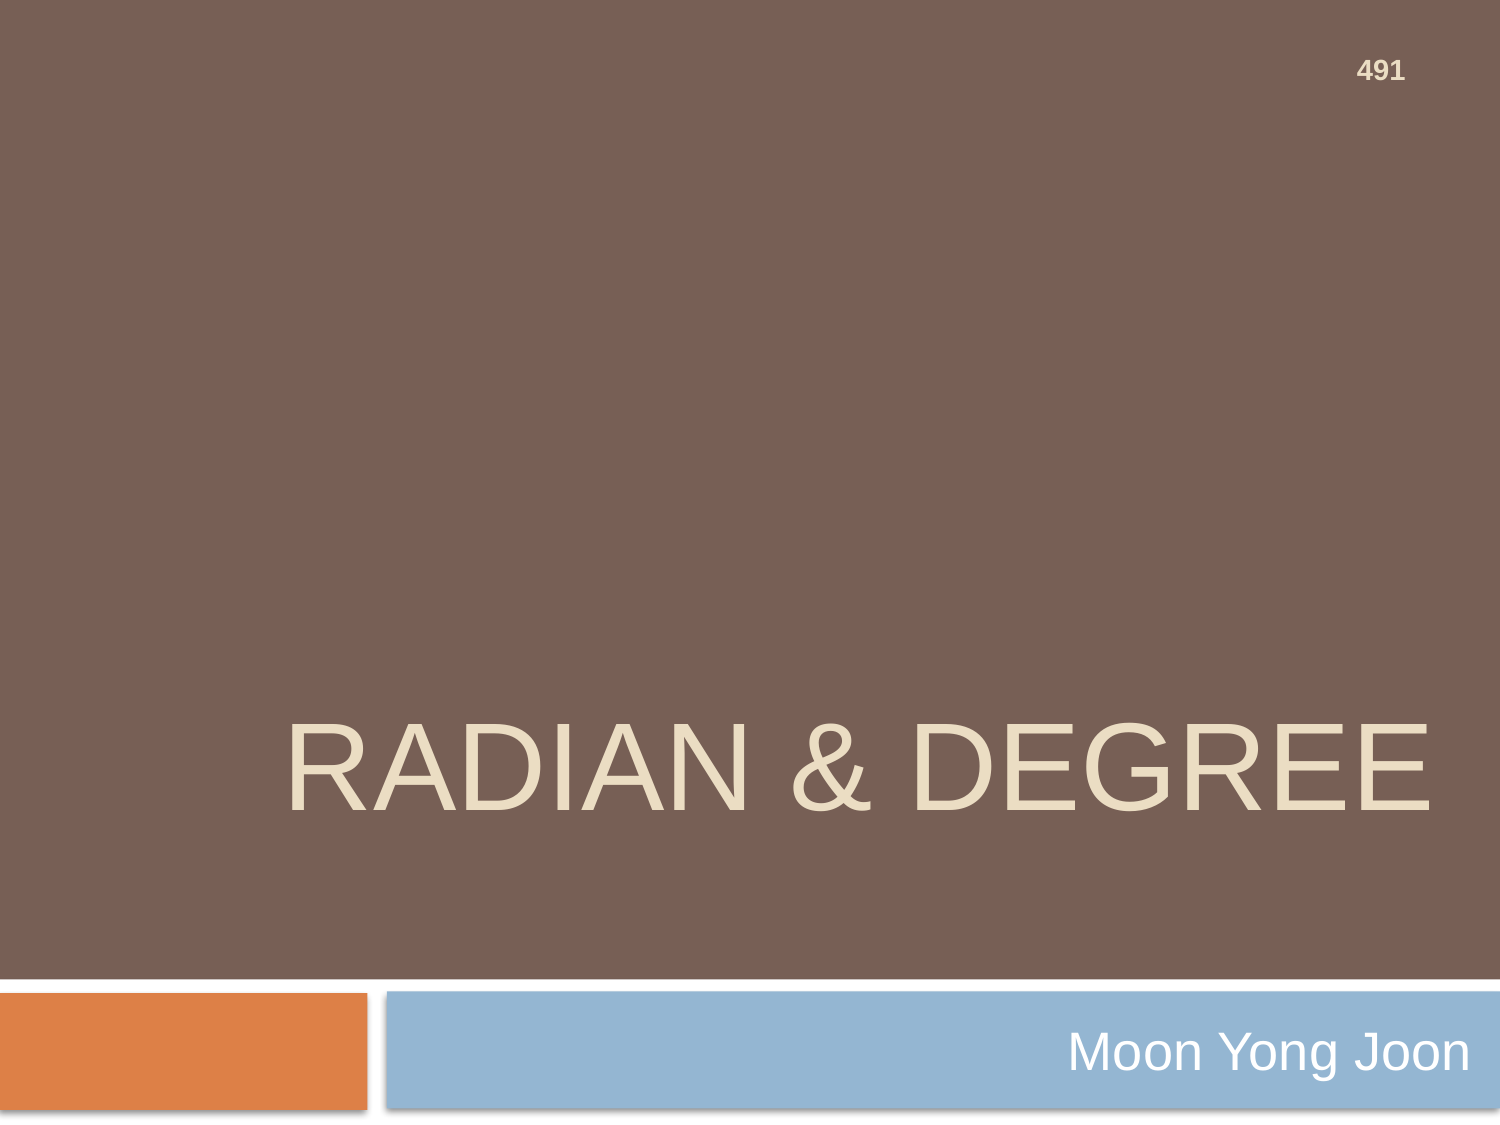

491
# Radian & degree
Moon Yong Joon